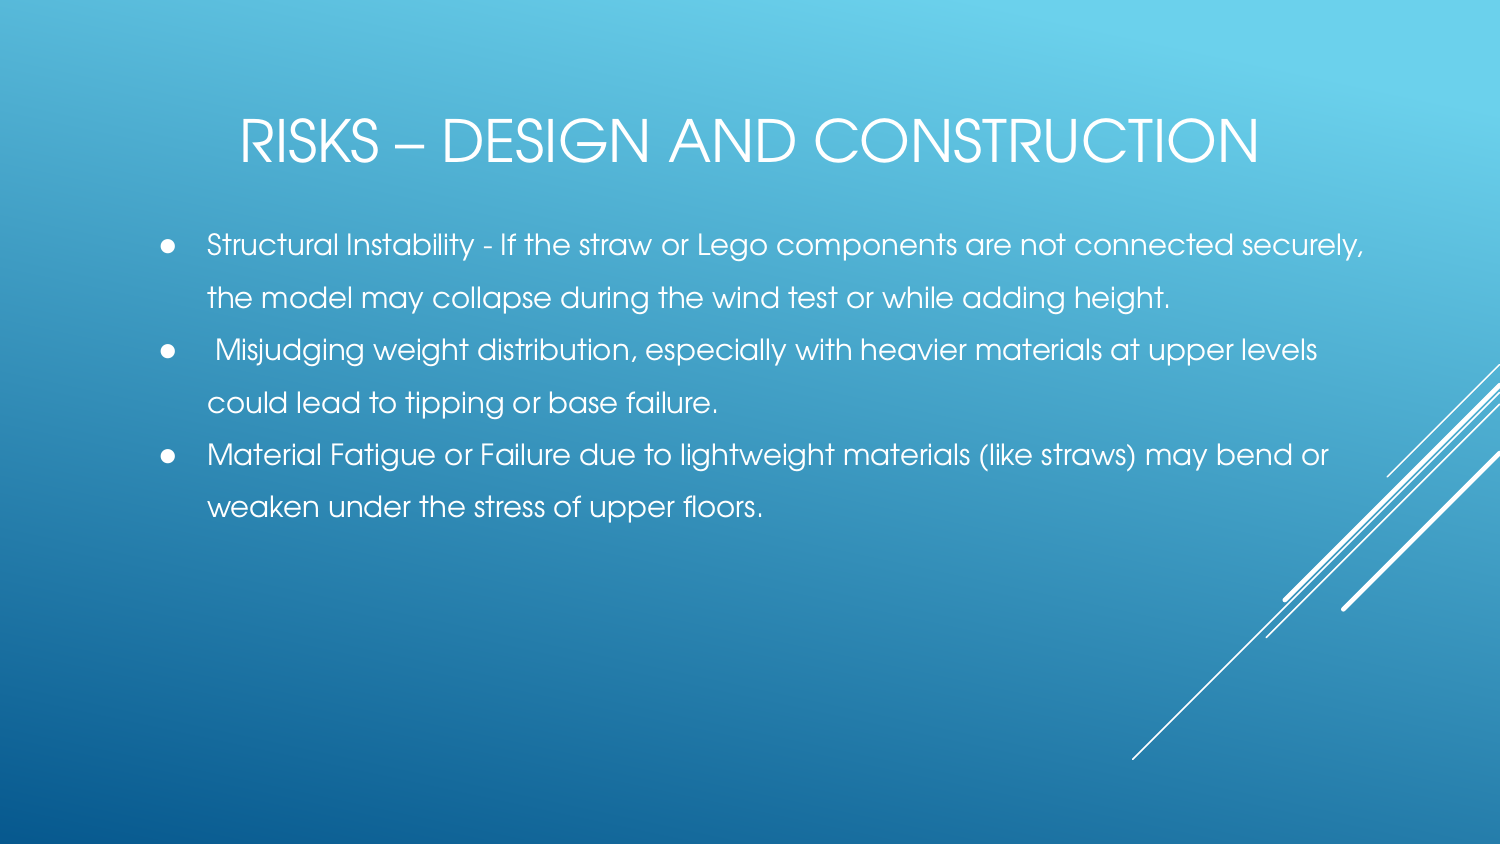

# Risks – Design and construction
Structural Instability - If the straw or Lego components are not connected securely, the model may collapse during the wind test or while adding height.
 Misjudging weight distribution, especially with heavier materials at upper levels could lead to tipping or base failure.
Material Fatigue or Failure due to lightweight materials (like straws) may bend or weaken under the stress of upper floors.